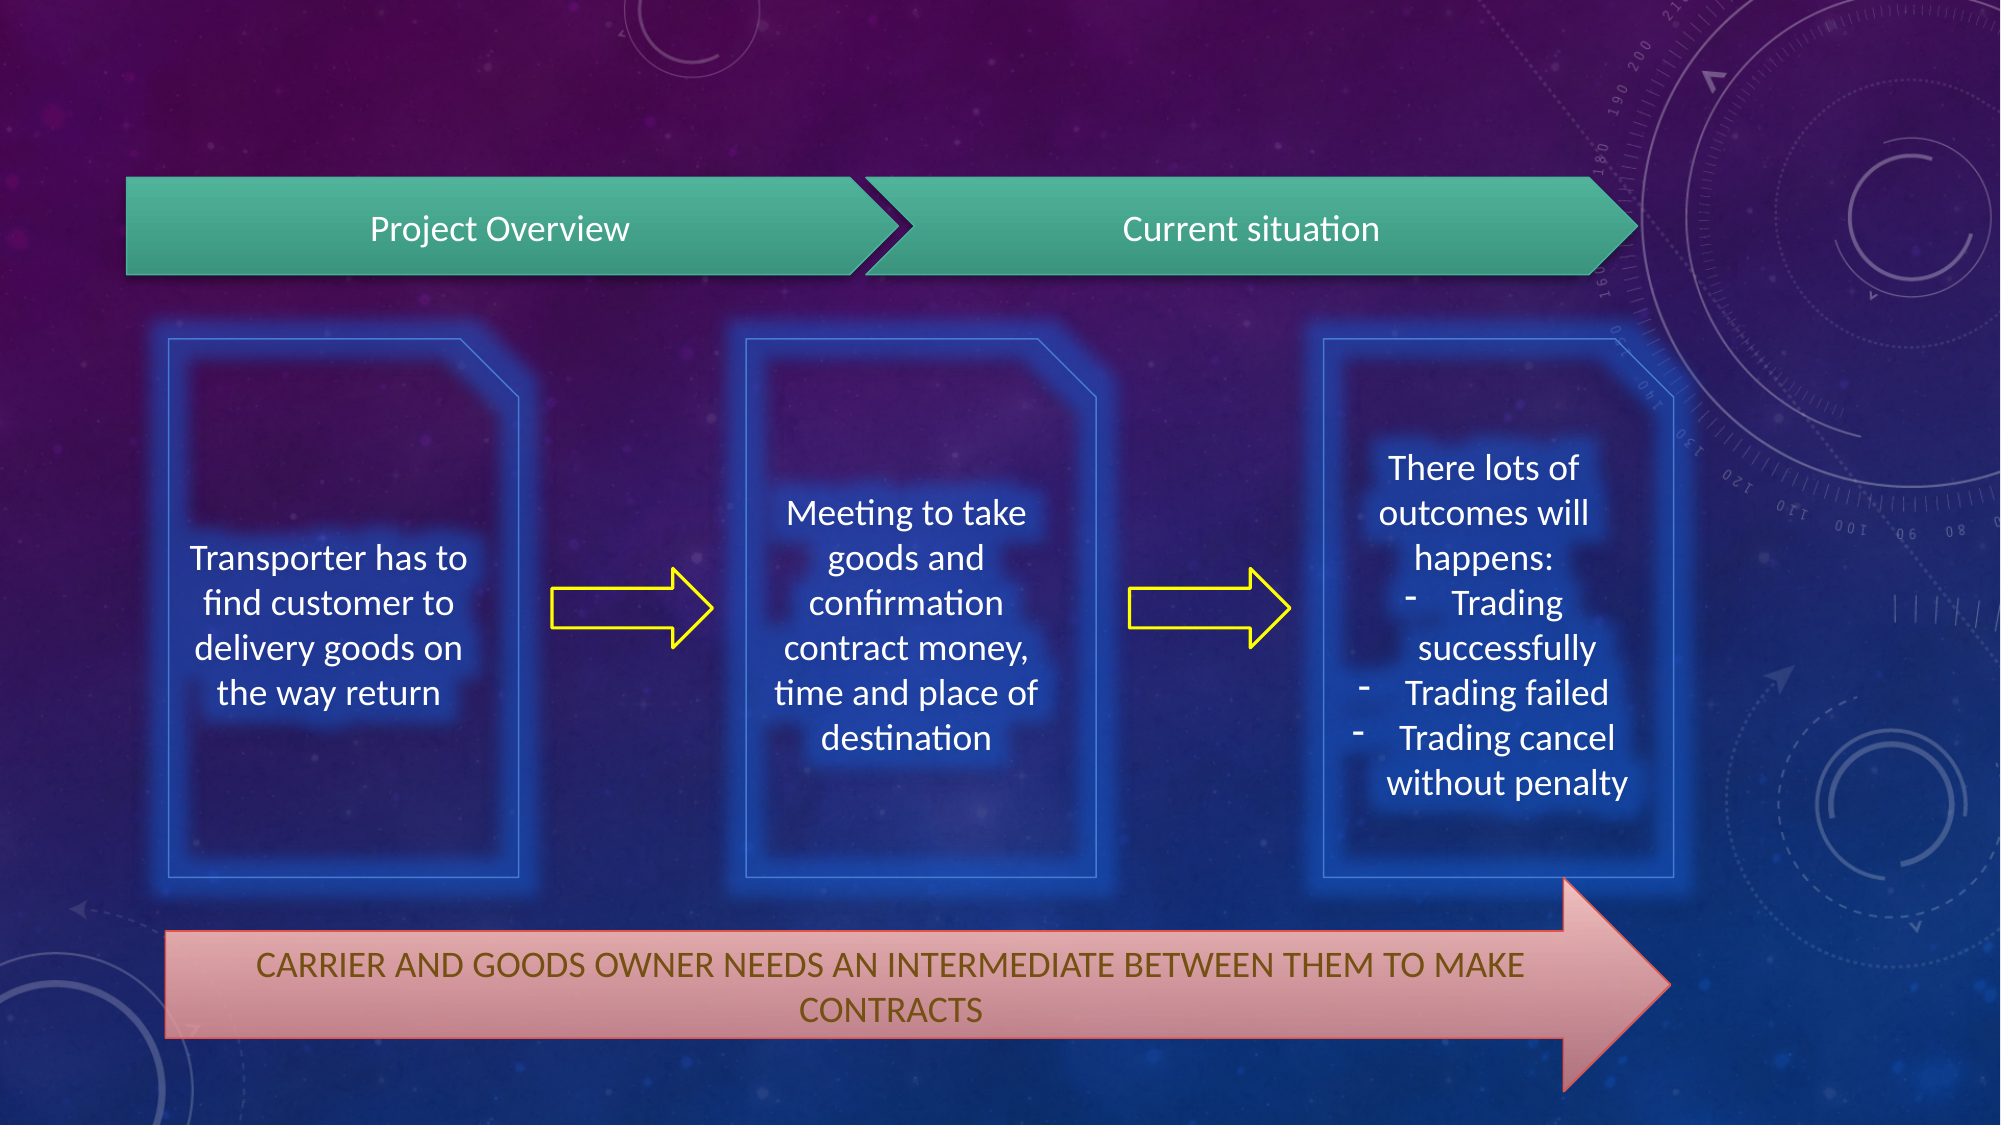

Project Overview
Current situation
Transporter has to find customer to delivery goods on the way return
Meeting to take goods and confirmation contract money, time and place of destination
There lots of outcomes will happens:
Trading successfully
Trading failed
Trading cancel without penalty

CARRIER AND GOODS OWNER NEEDS AN INTERMEDIATE BETWEEN THEM TO MAKE CONTRACTS